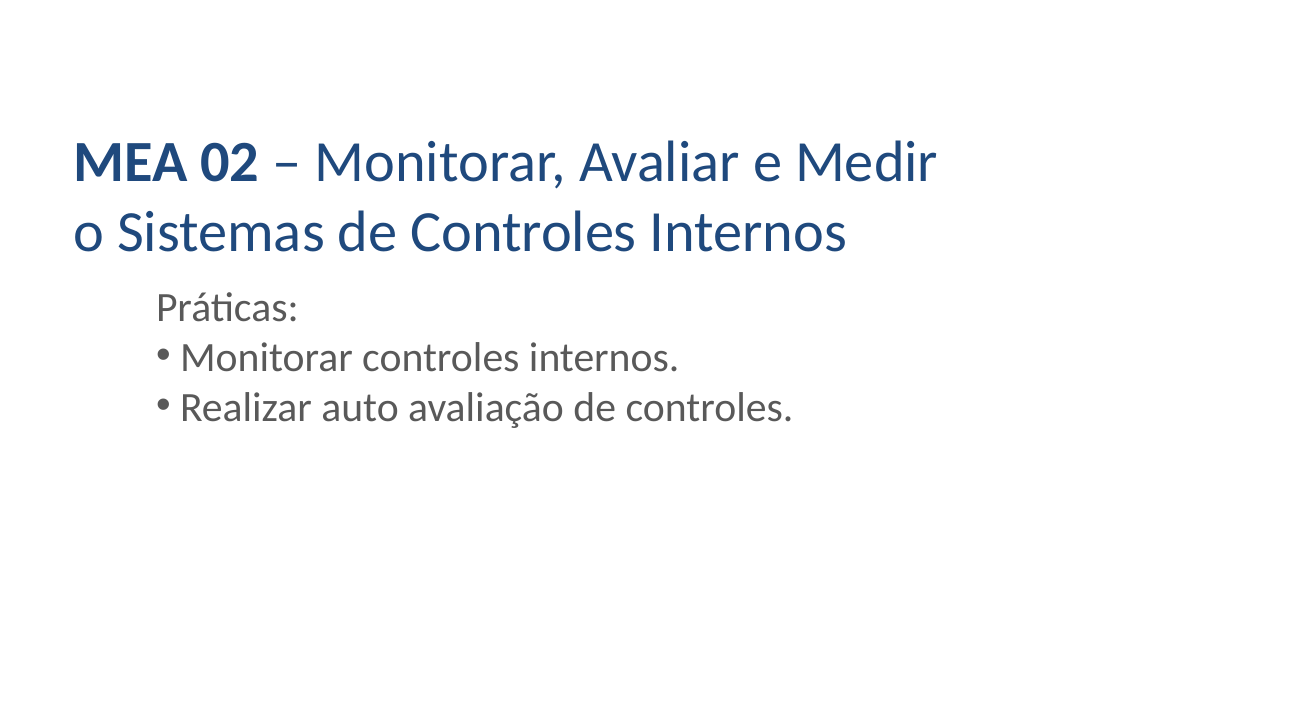

MEA 02 – Monitorar, Avaliar e Medir o Sistemas de Controles Internos

Práticas:
 Monitorar controles internos.
 Realizar auto avaliação de controles.